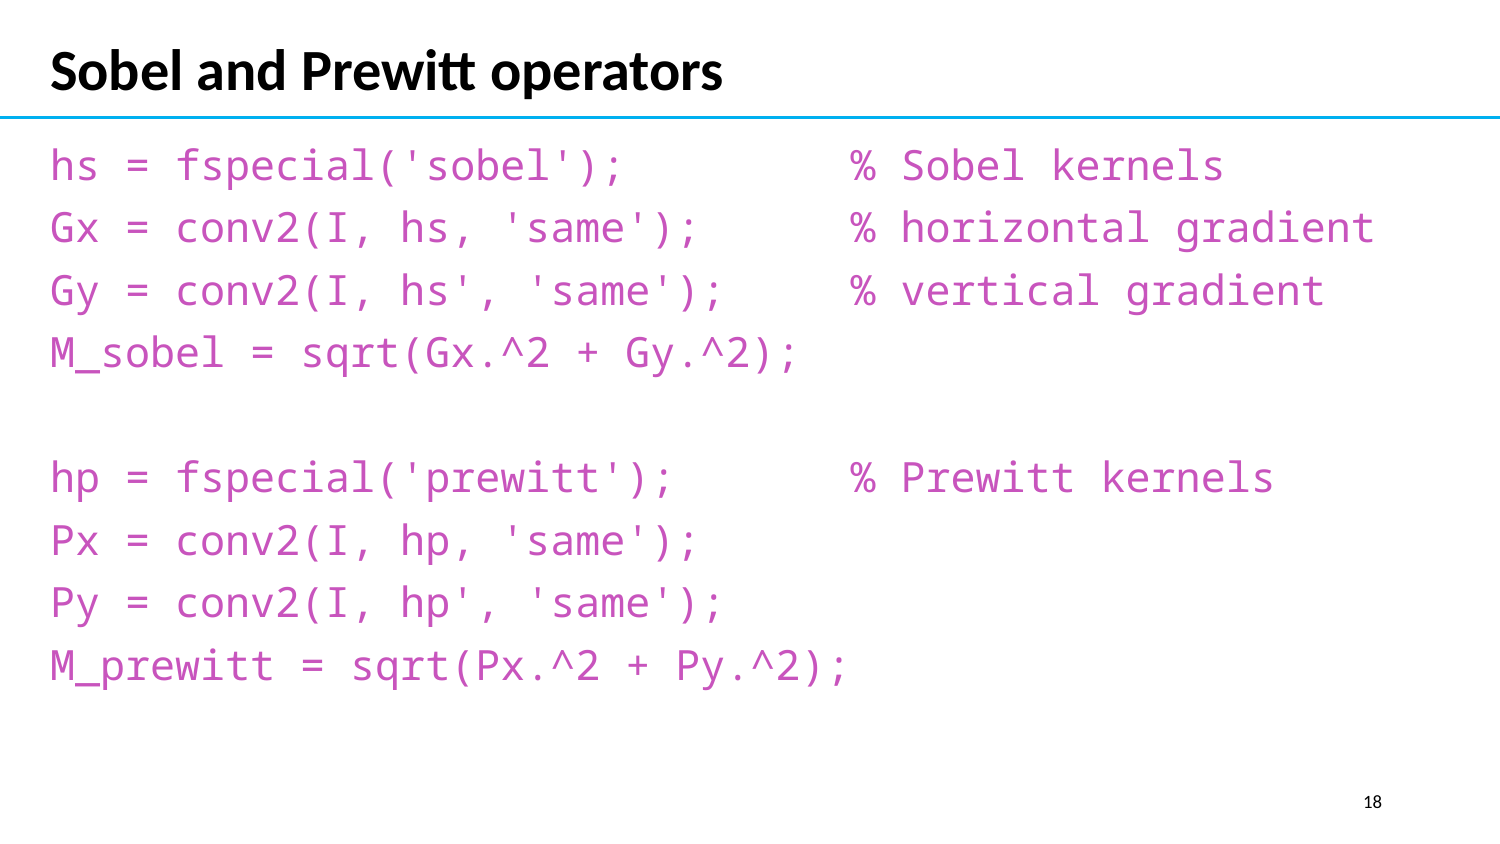

# Sobel and Prewitt operators
hs = fspecial('sobel');         % Sobel kernels
Gx = conv2(I, hs, 'same');      % horizontal gradient
Gy = conv2(I, hs', 'same');     % vertical gradient
M_sobel = sqrt(Gx.^2 + Gy.^2);

hp = fspecial('prewitt');       % Prewitt kernels
Px = conv2(I, hp, 'same');
Py = conv2(I, hp', 'same');
M_prewitt = sqrt(Px.^2 + Py.^2);
18